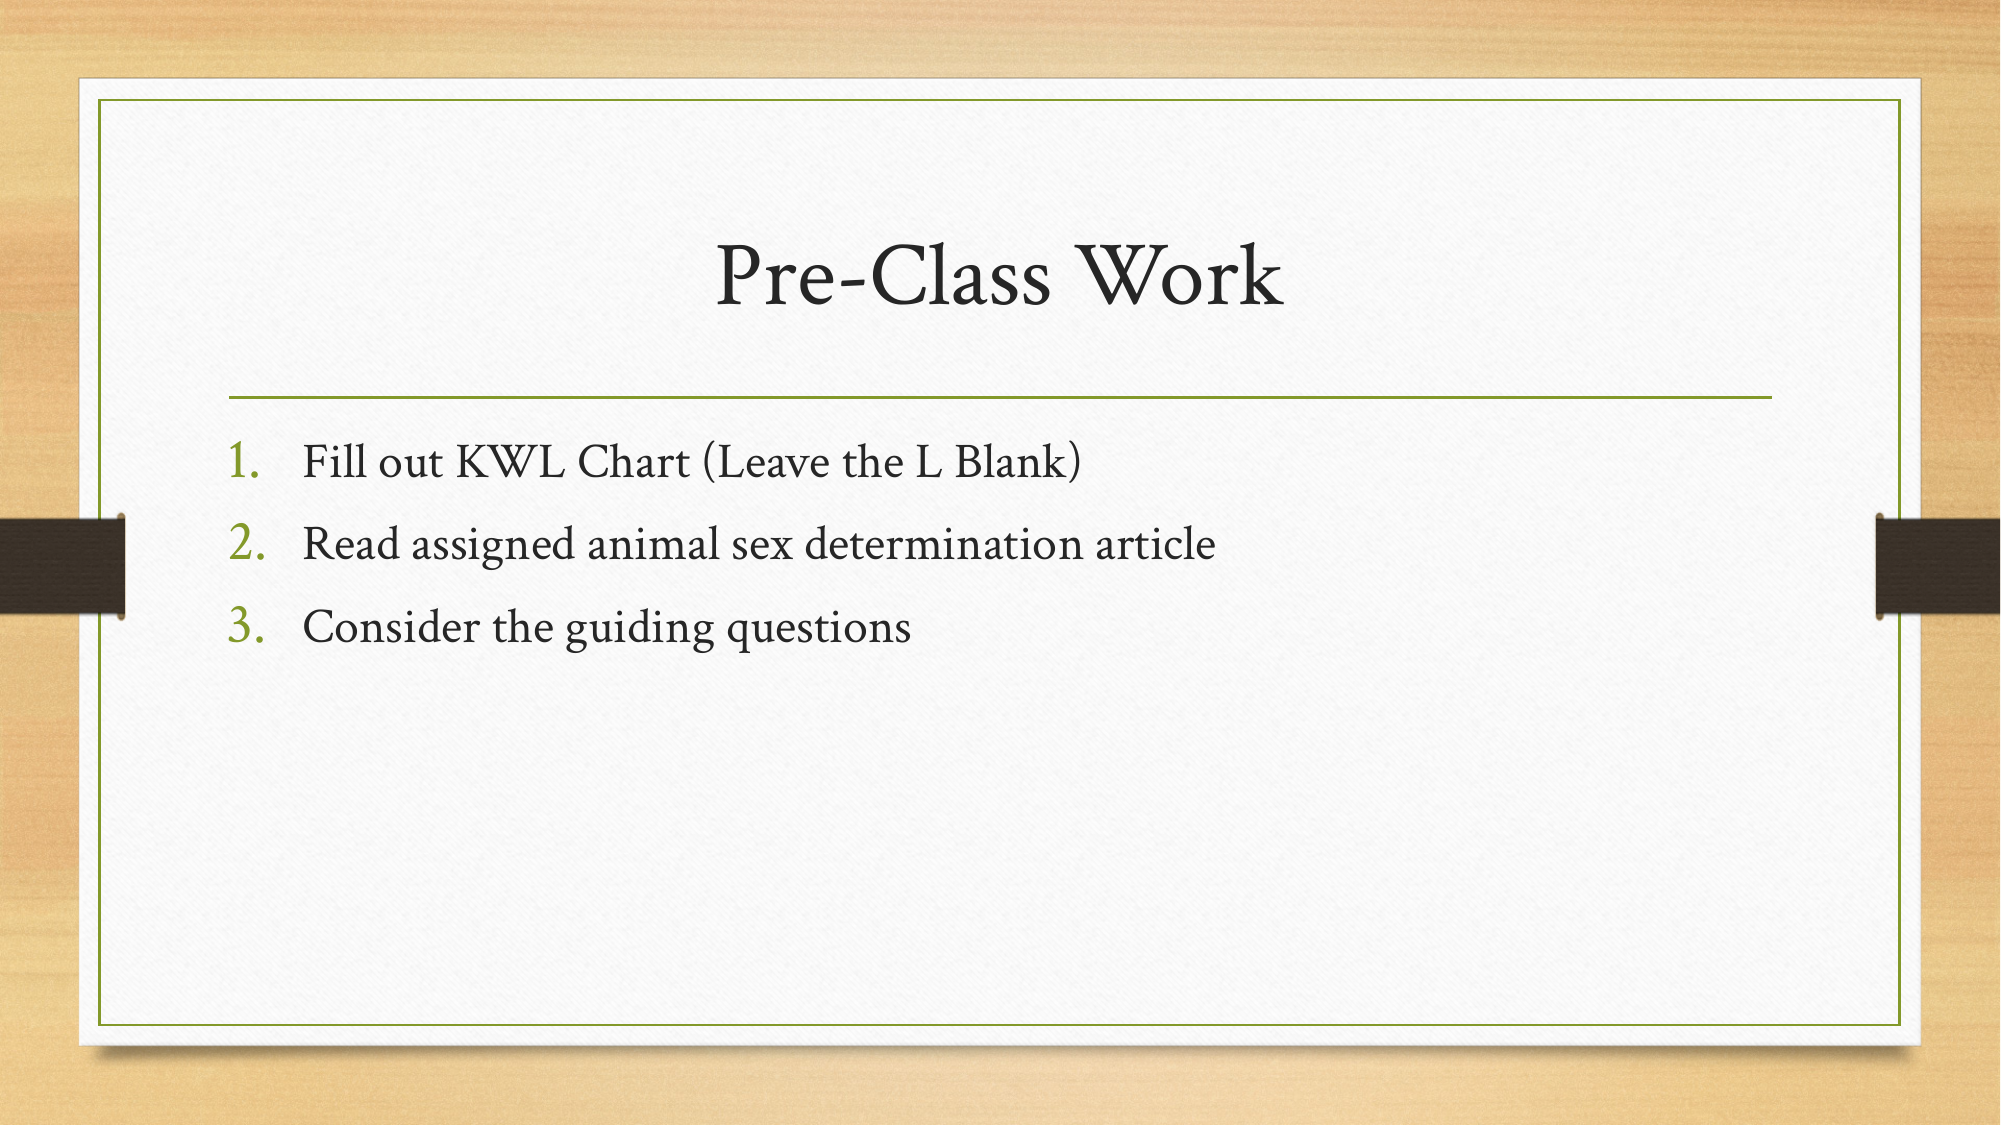

# Pre-Class Work
Fill out KWL Chart (Leave the L Blank)
Read assigned animal sex determination article
Consider the guiding questions